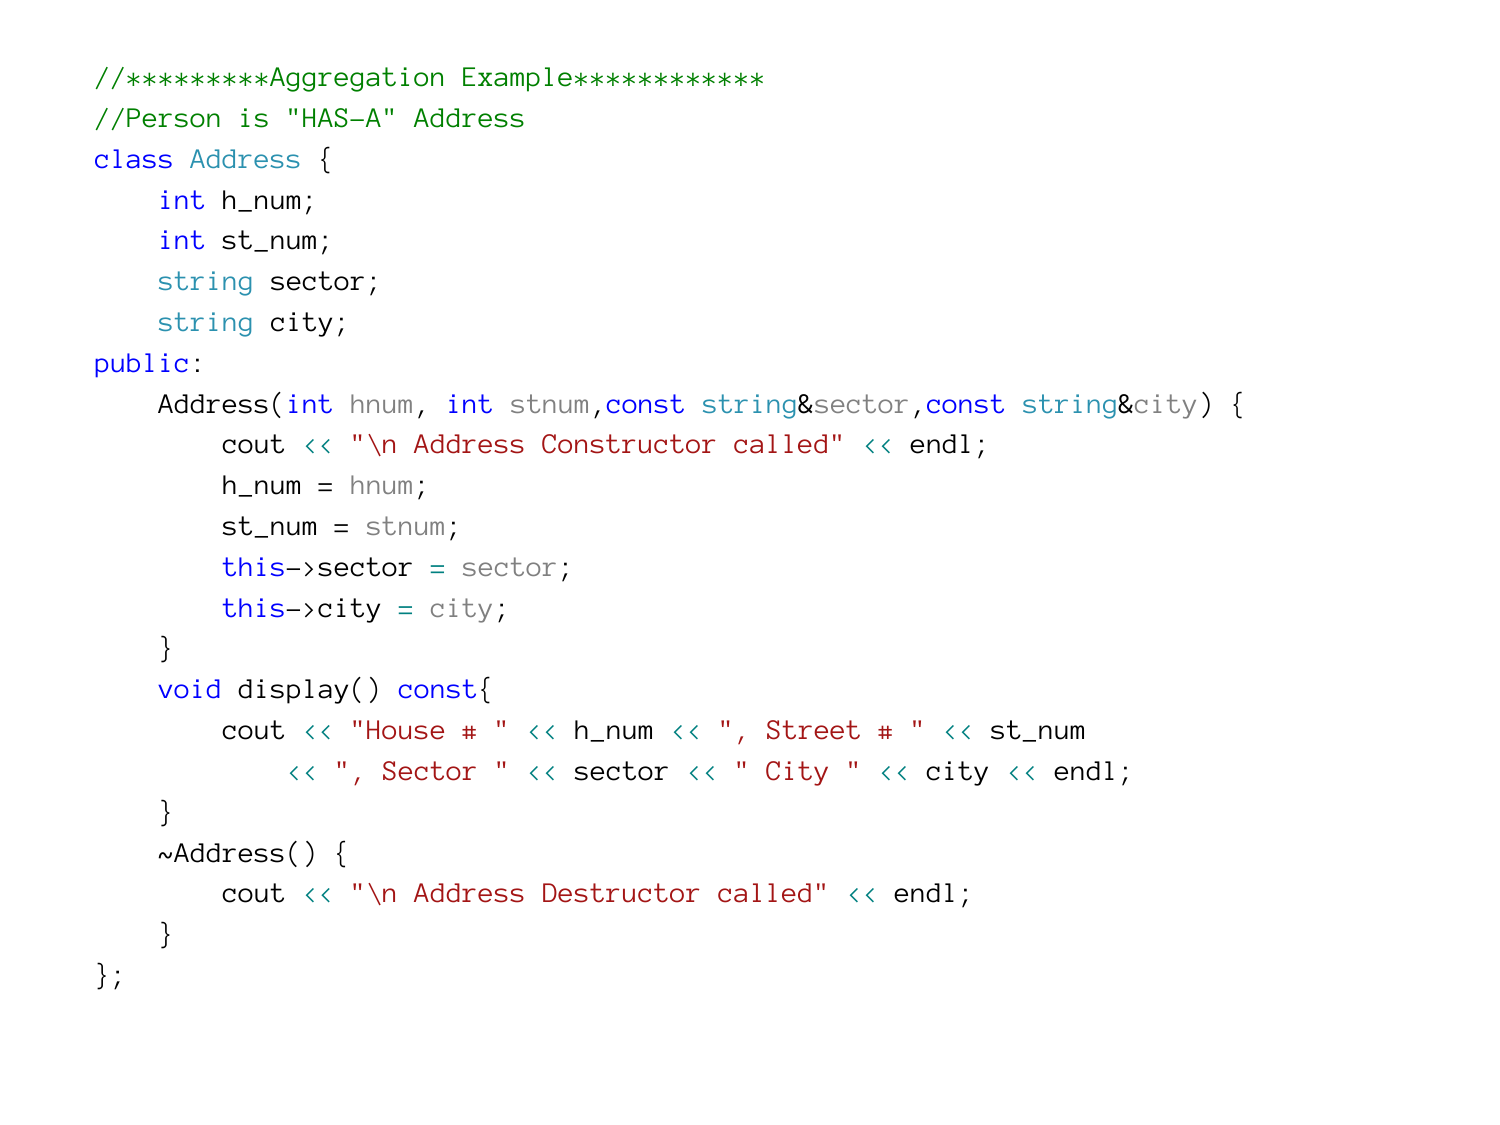

//*********Aggregation Example************
//Person is "HAS-A" Address
class Address {
    int h_num;
    int st_num;
    string sector;
    string city;
public:
    Address(int hnum, int stnum,const string&sector,const string&city) {
        cout << "\n Address Constructor called" << endl;
        h_num = hnum;
        st_num = stnum;
        this->sector = sector;
        this->city = city;
    }
    void display() const{
        cout << "House # " << h_num << ", Street # " << st_num
            << ", Sector " << sector << " City " << city << endl;
    }
    ~Address() {
        cout << "\n Address Destructor called" << endl;
    }
};